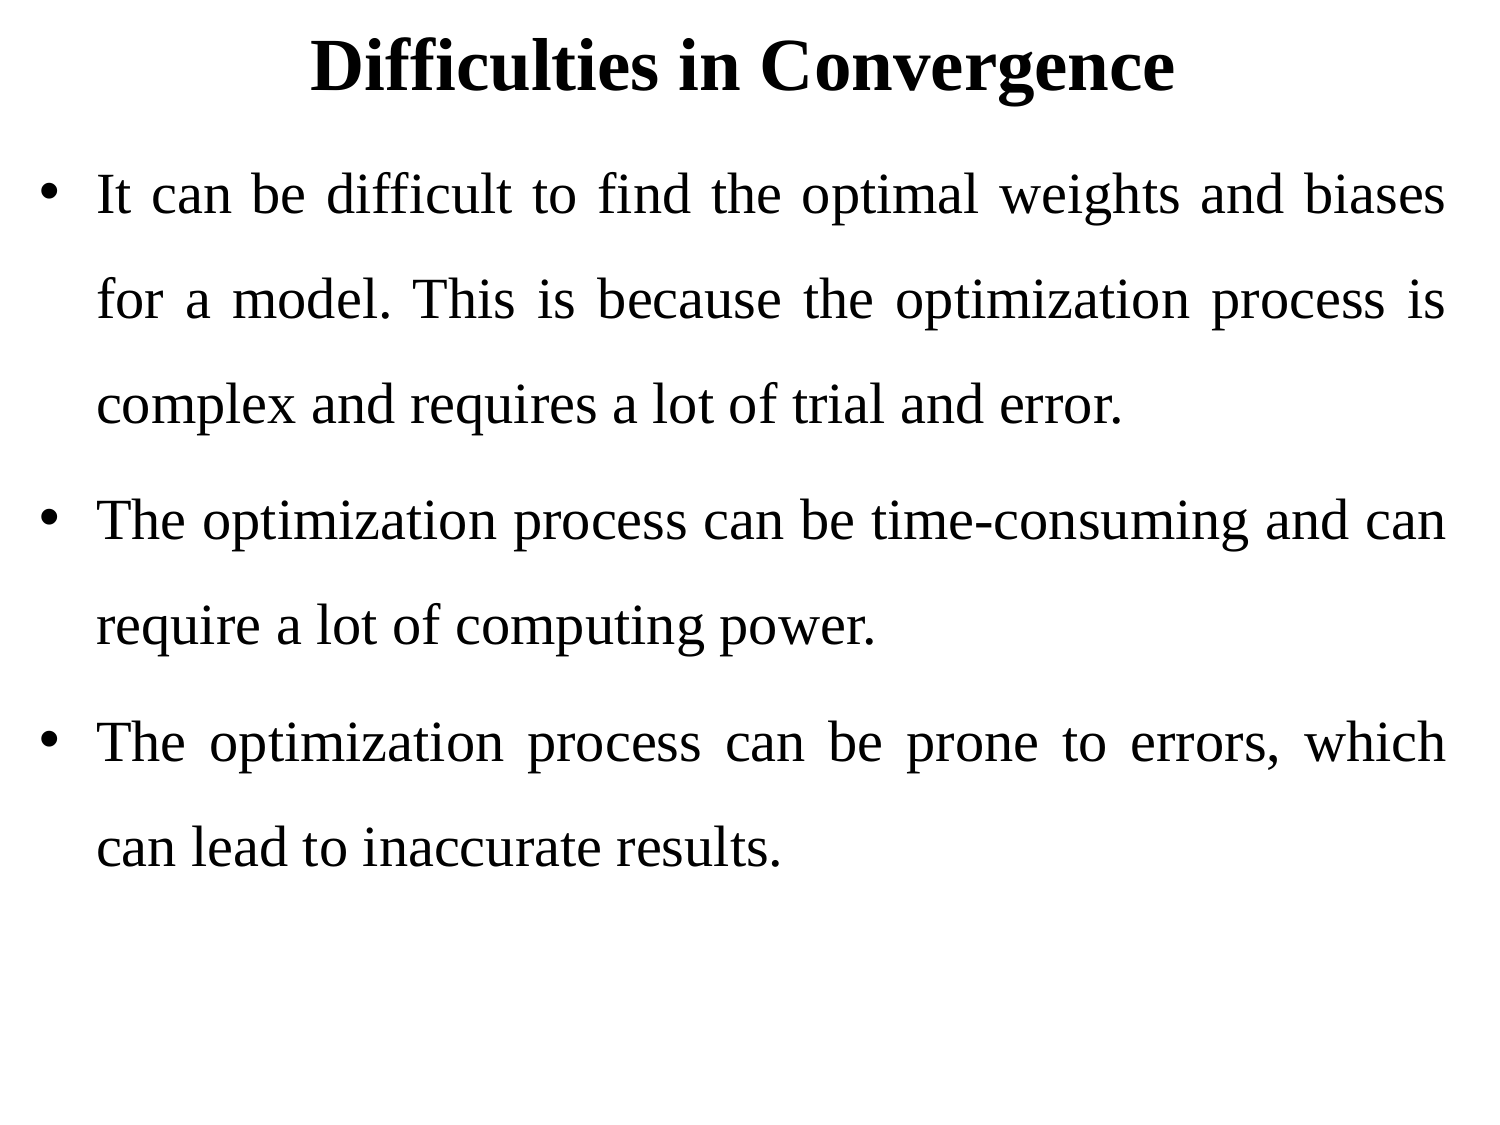

# Difficulties in Convergence
It can be difficult to find the optimal weights and biases for a model. This is because the optimization process is complex and requires a lot of trial and error.
The optimization process can be time-consuming and can require a lot of computing power.
The optimization process can be prone to errors, which can lead to inaccurate results.